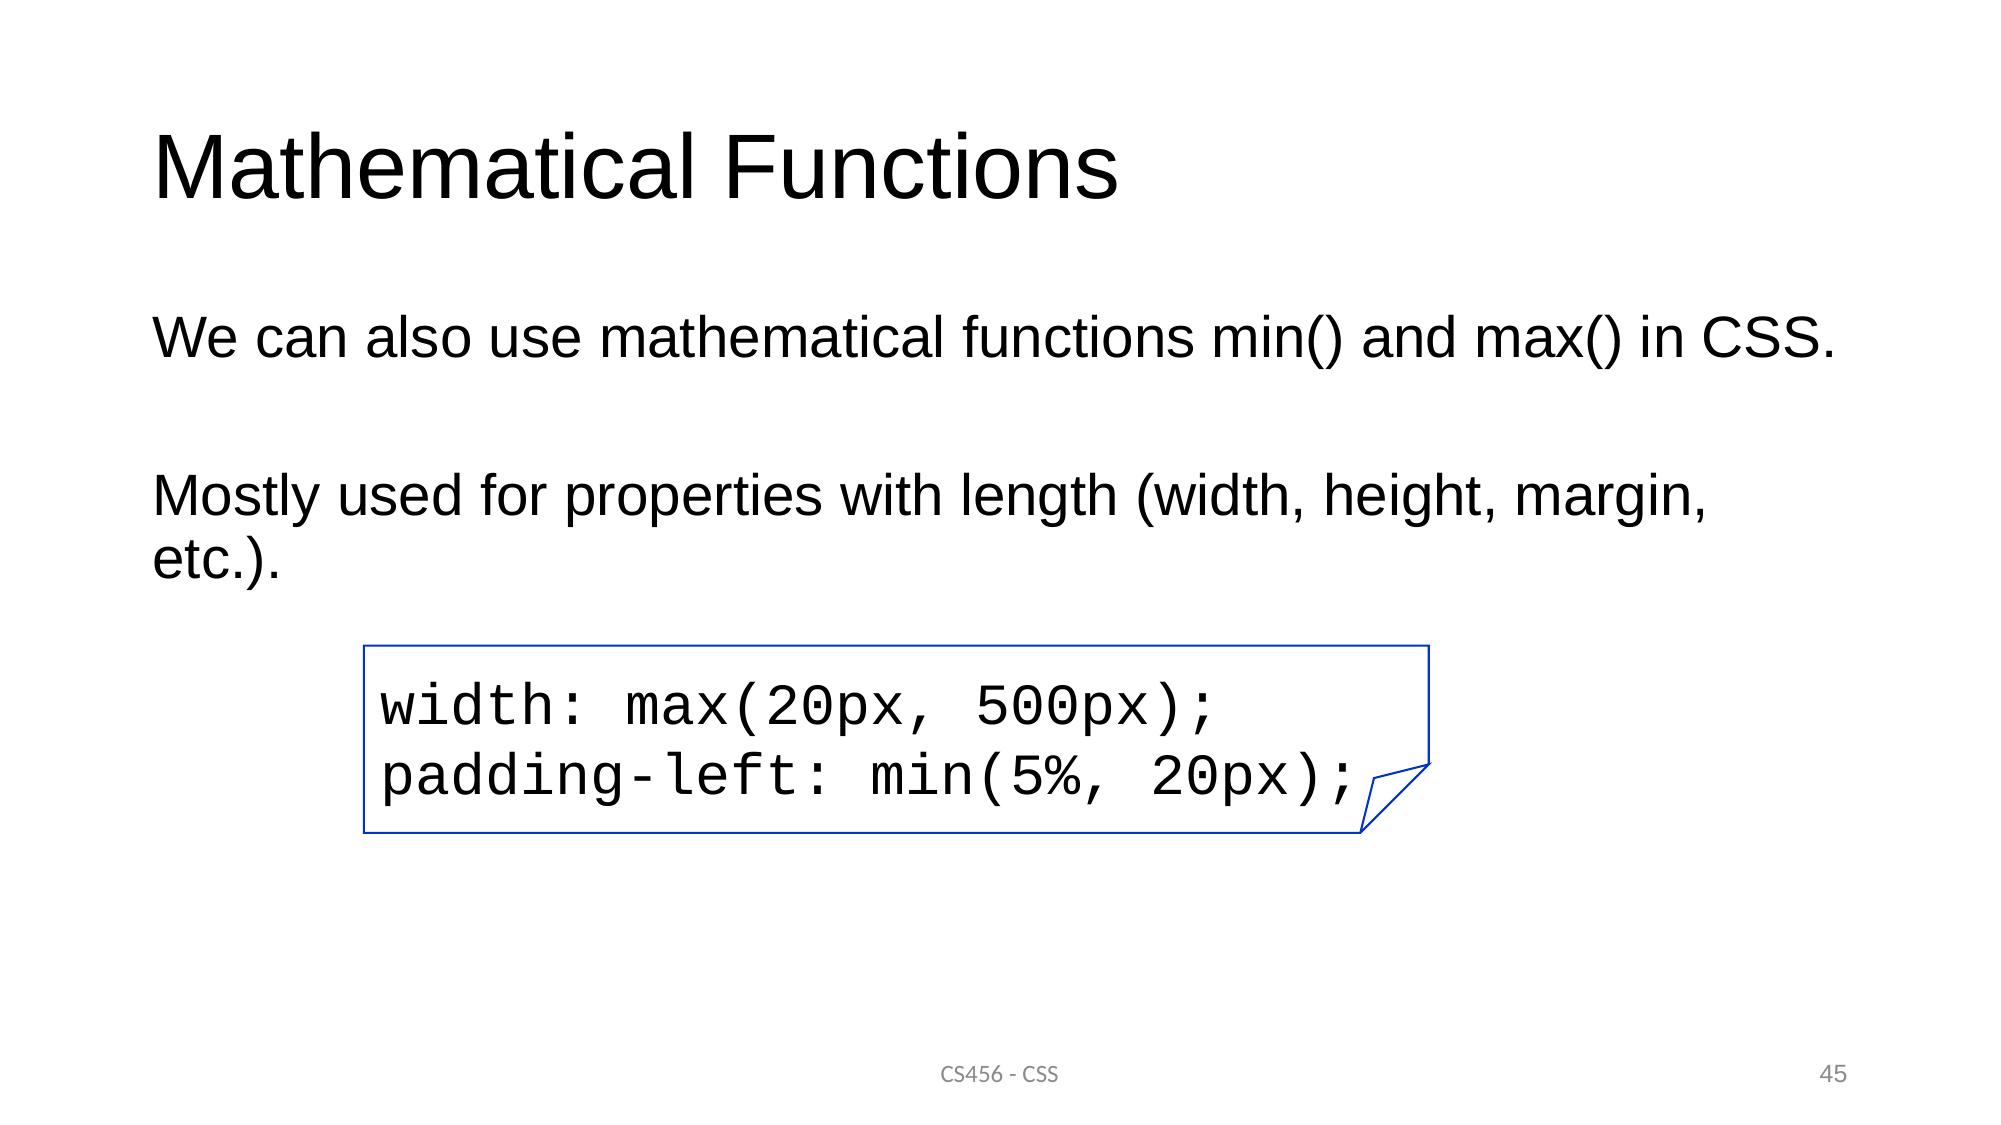

# Mathematical Functions
We can also use mathematical functions min() and max() in CSS.

Mostly used for properties with length (width, height, margin, etc.).

width: max(20px, 500px);
padding-left: min(5%, 20px);
CS456 - CSS
45